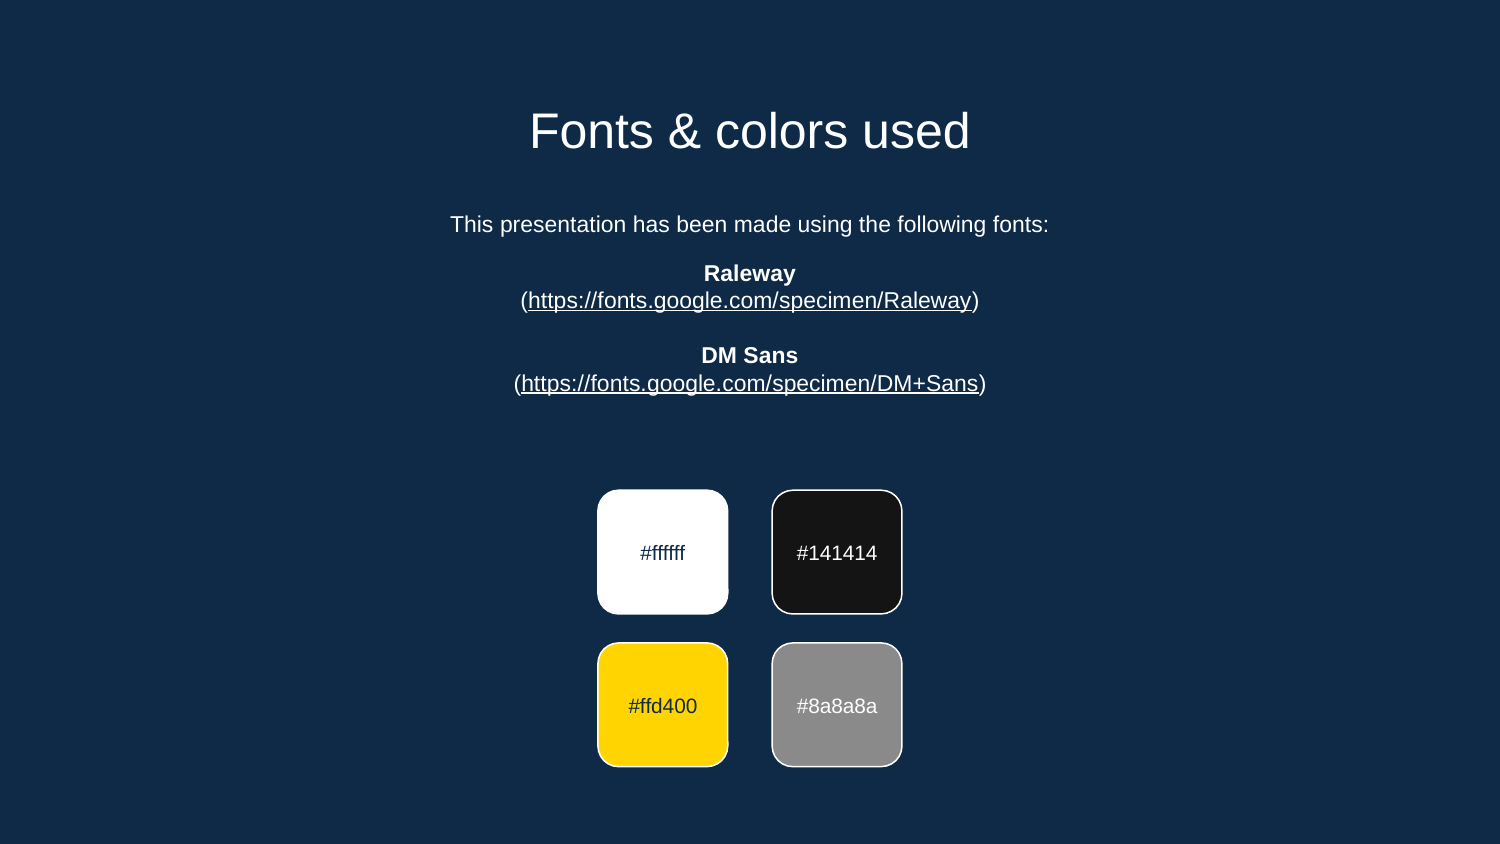

# Fonts & colors used
This presentation has been made using the following fonts:
Raleway
(https://fonts.google.com/specimen/Raleway)

DM Sans
(https://fonts.google.com/specimen/DM+Sans)

#ffffff
#141414

#ffd400
#8a8a8a